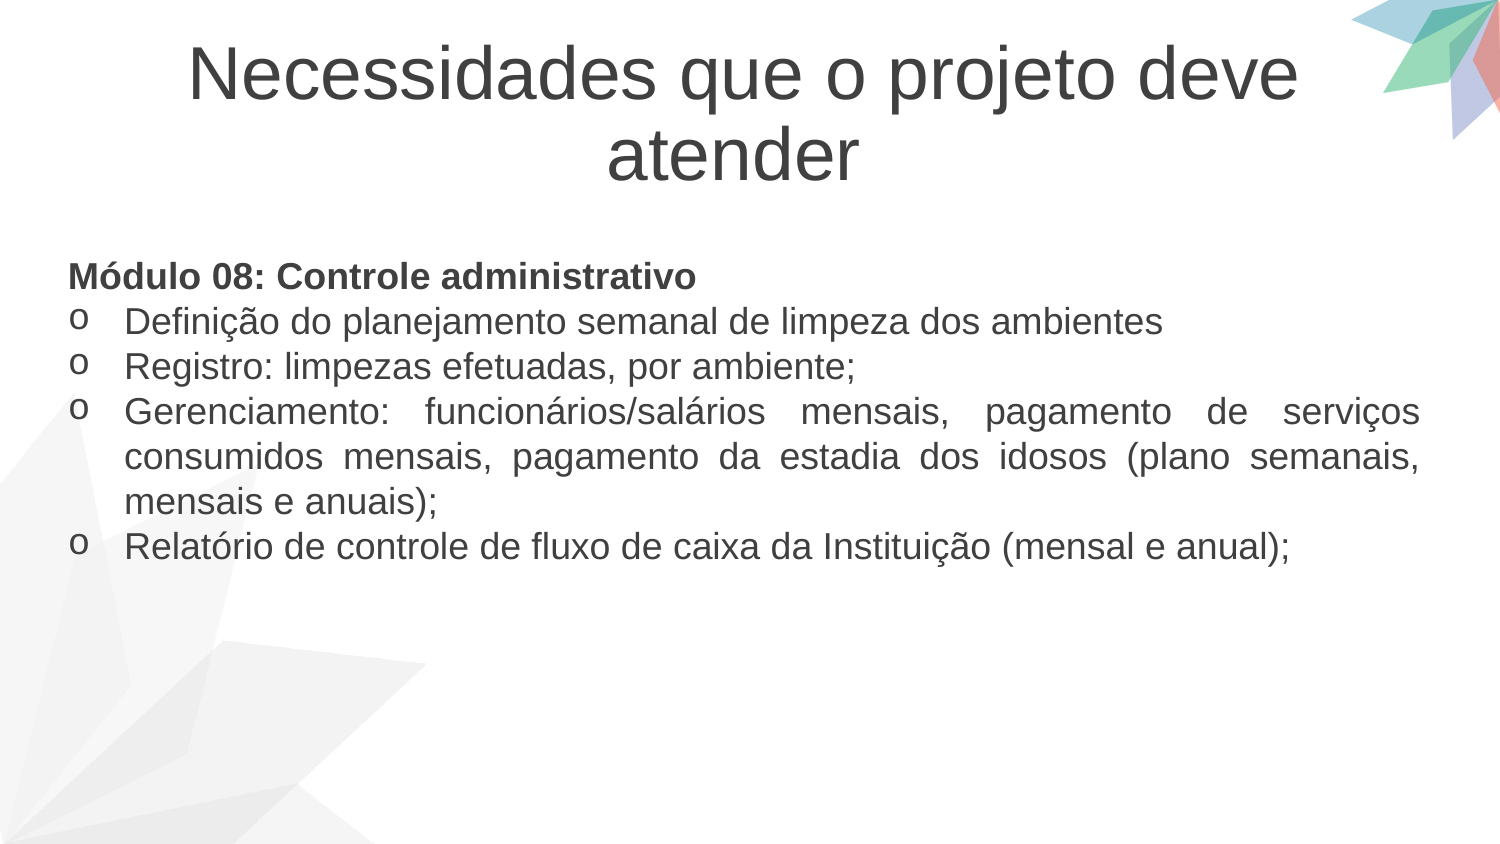

Necessidades que o projeto deve atender
Módulo 08: Controle administrativo
Definição do planejamento semanal de limpeza dos ambientes
Registro: limpezas efetuadas, por ambiente;
Gerenciamento: funcionários/salários mensais, pagamento de serviços consumidos mensais, pagamento da estadia dos idosos (plano semanais, mensais e anuais);
Relatório de controle de fluxo de caixa da Instituição (mensal e anual);